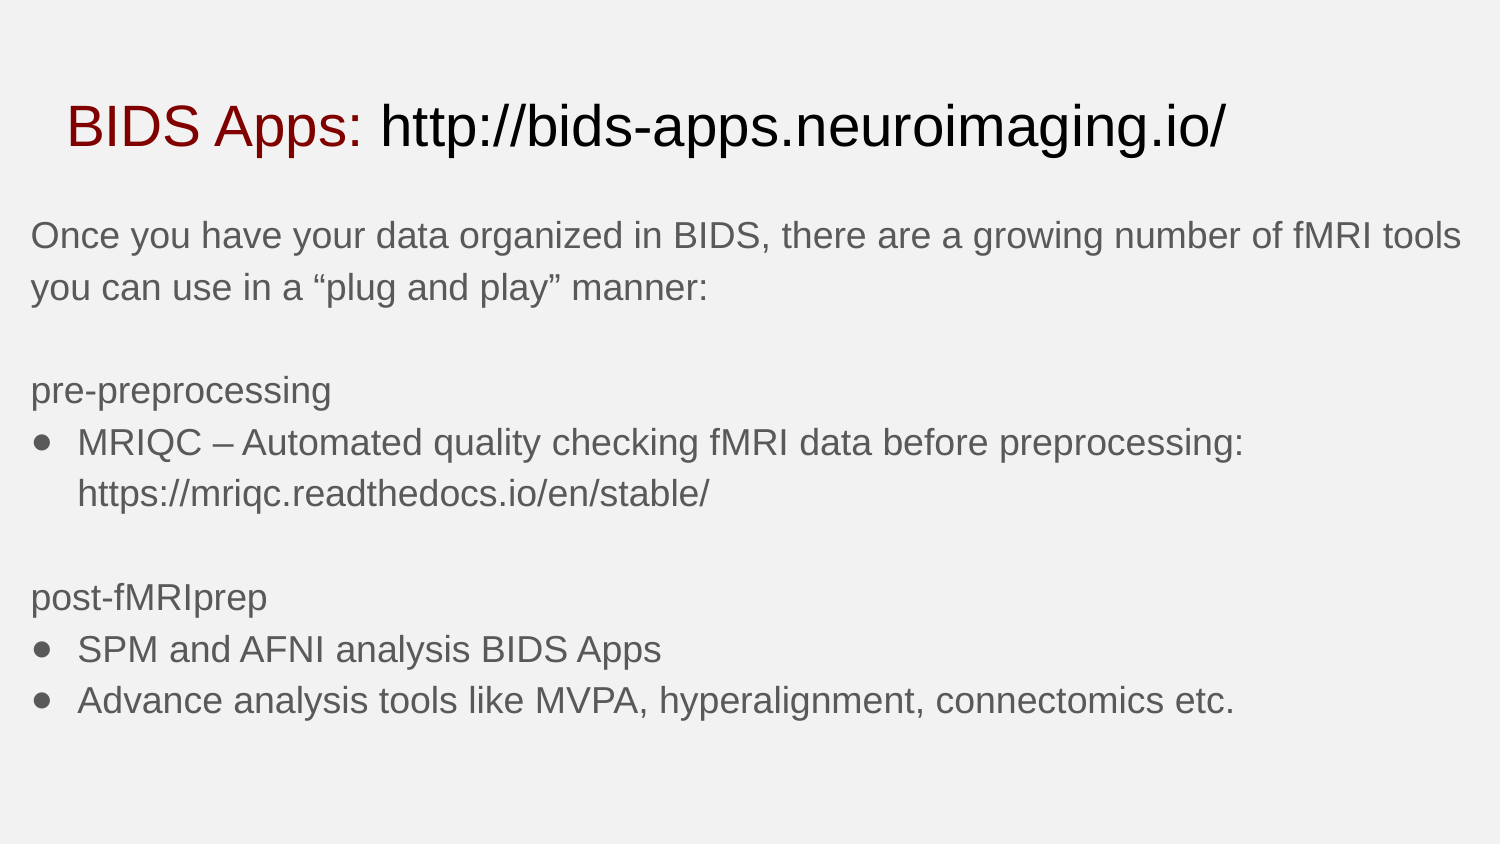

# BIDS Apps: http://bids-apps.neuroimaging.io/
Once you have your data organized in BIDS, there are a growing number of fMRI tools you can use in a “plug and play” manner:

pre-preprocessing
MRIQC – Automated quality checking fMRI data before preprocessing: https://mriqc.readthedocs.io/en/stable/

post-fMRIprep
SPM and AFNI analysis BIDS Apps
Advance analysis tools like MVPA, hyperalignment, connectomics etc.